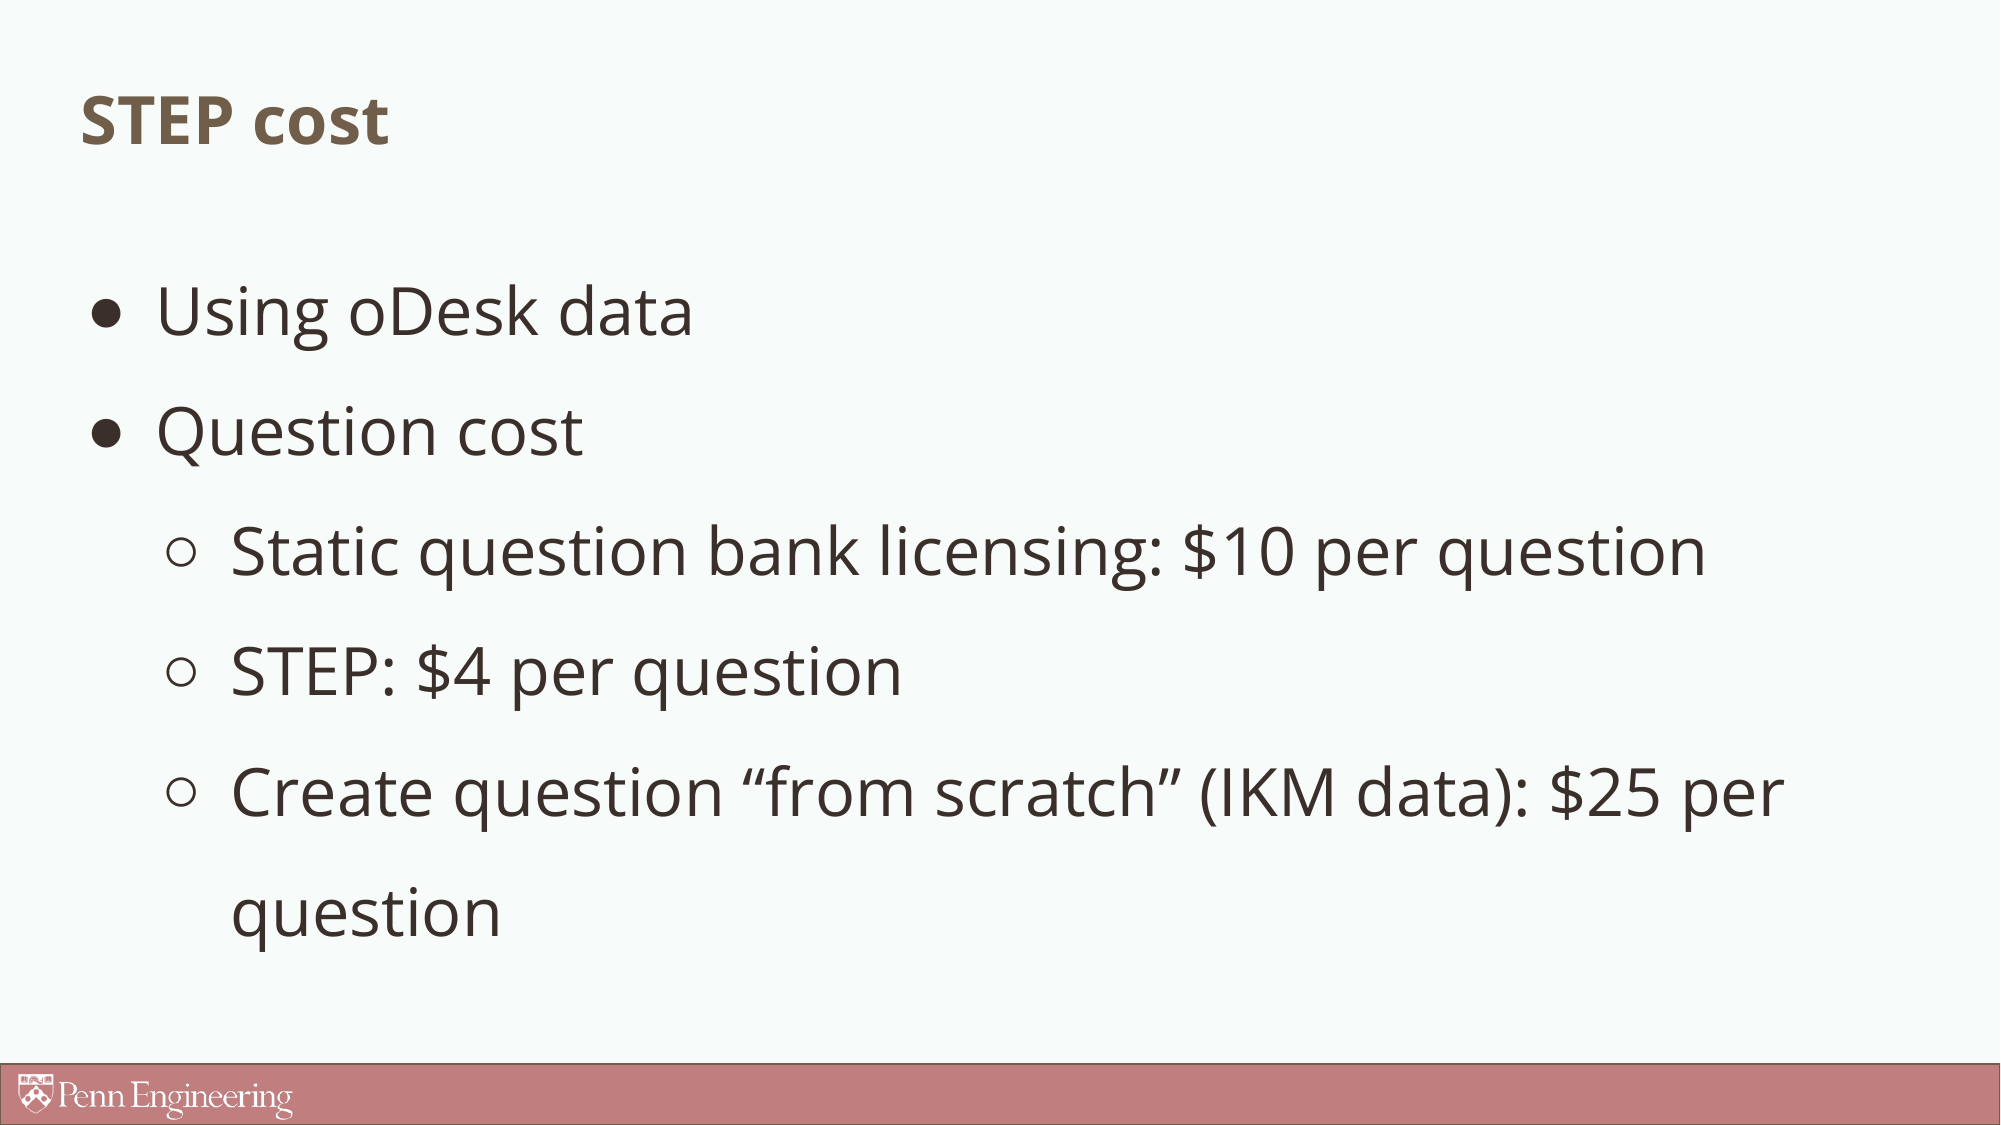

# STEP cost
Using oDesk data
Question cost
Static question bank licensing: $10 per question
STEP: $4 per question
Create question “from scratch” (IKM data): $25 per question